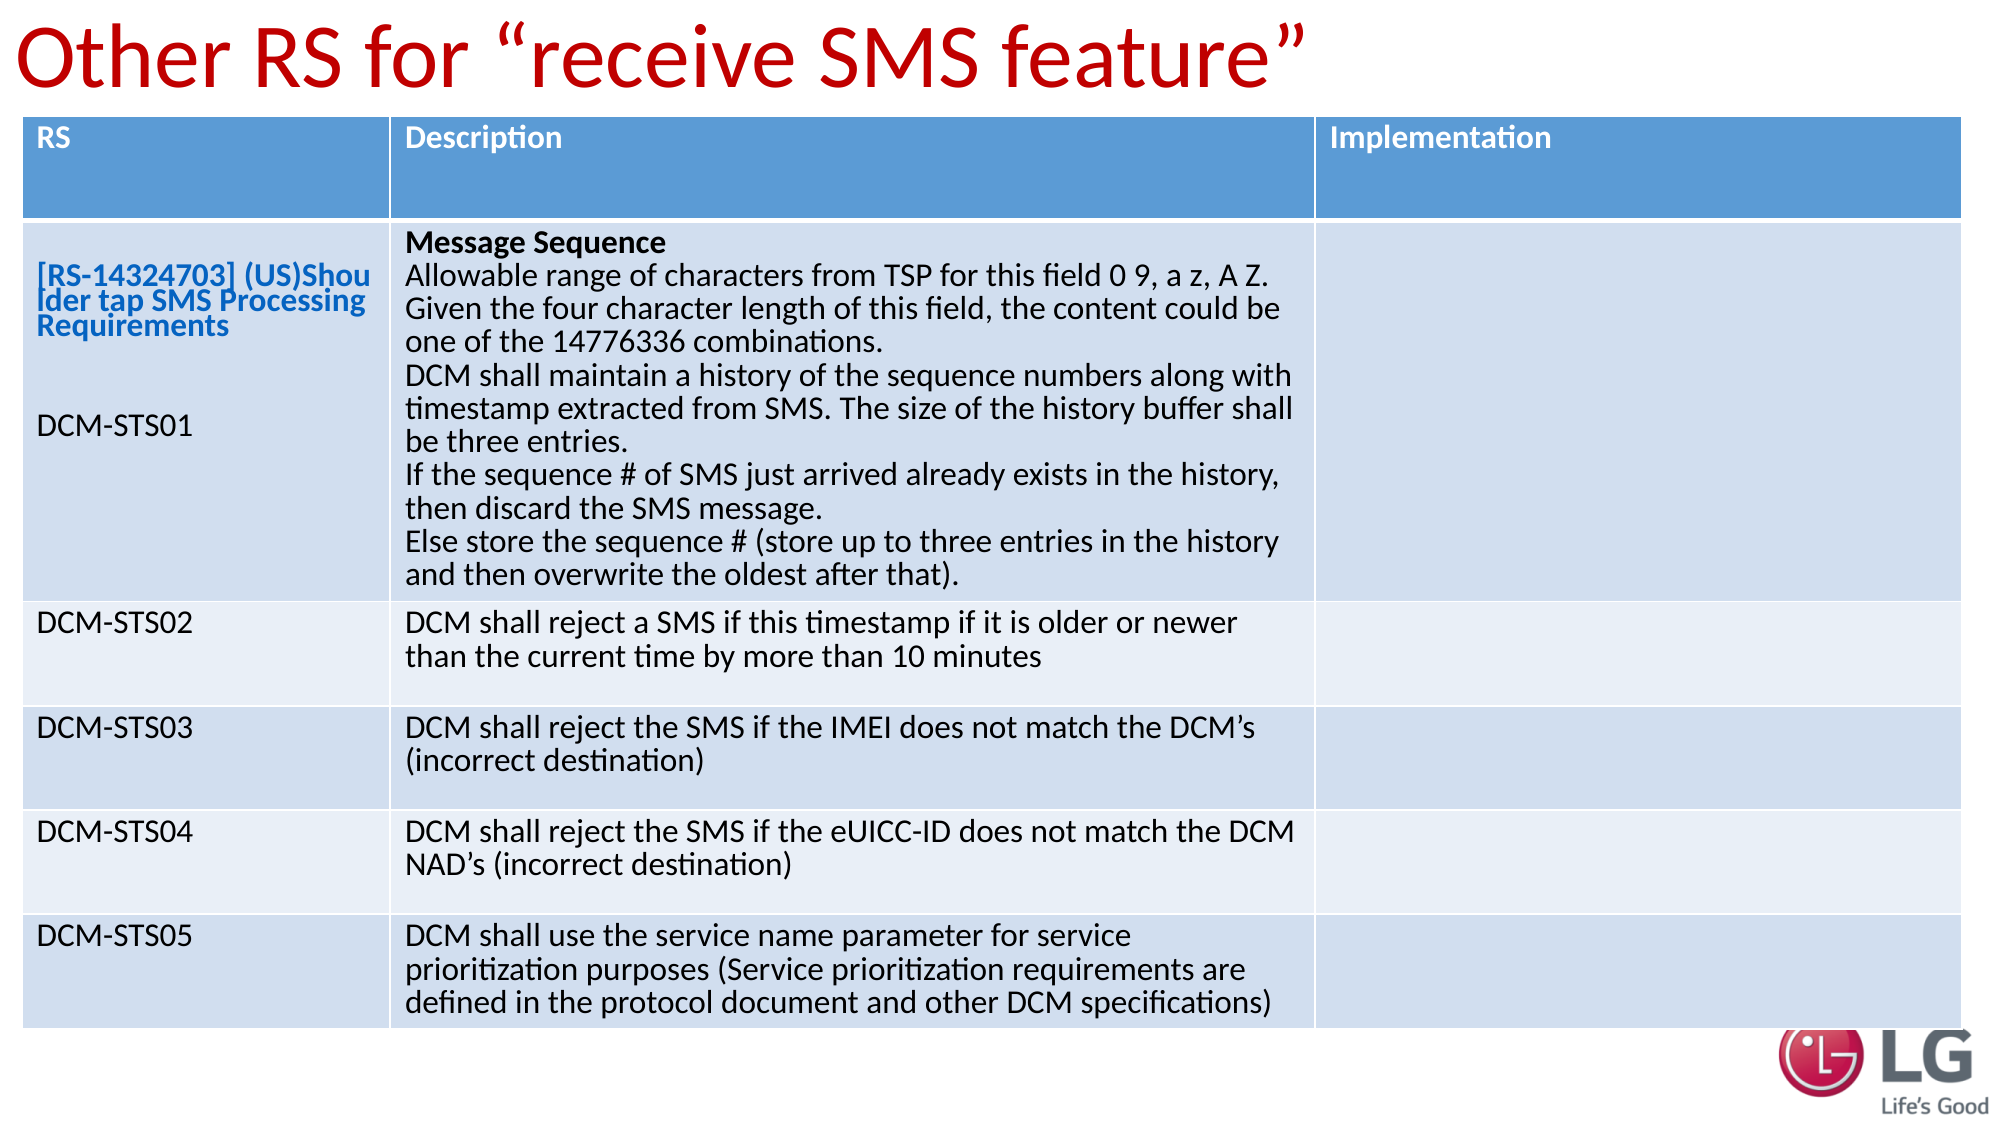

# Other RS for “receive SMS feature”
| RS | Description | Implementation |
| --- | --- | --- |
| [RS-14324703] (US)Shoulder tap SMS Processing Requirements DCM-STS01 | Message Sequence Allowable range of characters from TSP for this field 0 9, a z, A Z. Given the four character length of this field, the content could be one of the 14776336 combinations. DCM shall maintain a history of the sequence numbers along with timestamp extracted from SMS. The size of the history buffer shall be three entries. If the sequence # of SMS just arrived already exists in the history, then discard the SMS message. Else store the sequence # (store up to three entries in the history and then overwrite the oldest after that). |  |
| DCM-STS02 | DCM shall reject a SMS if this timestamp if it is older or newer than the current time by more than 10 minutes |  |
| DCM-STS03 | DCM shall reject the SMS if the IMEI does not match the DCM’s (incorrect destination) |  |
| DCM-STS04 | DCM shall reject the SMS if the eUICC-ID does not match the DCM NAD’s (incorrect destination) |  |
| DCM-STS05 | DCM shall use the service name parameter for service prioritization purposes (Service prioritization requirements are defined in the protocol document and other DCM specifications) |  |